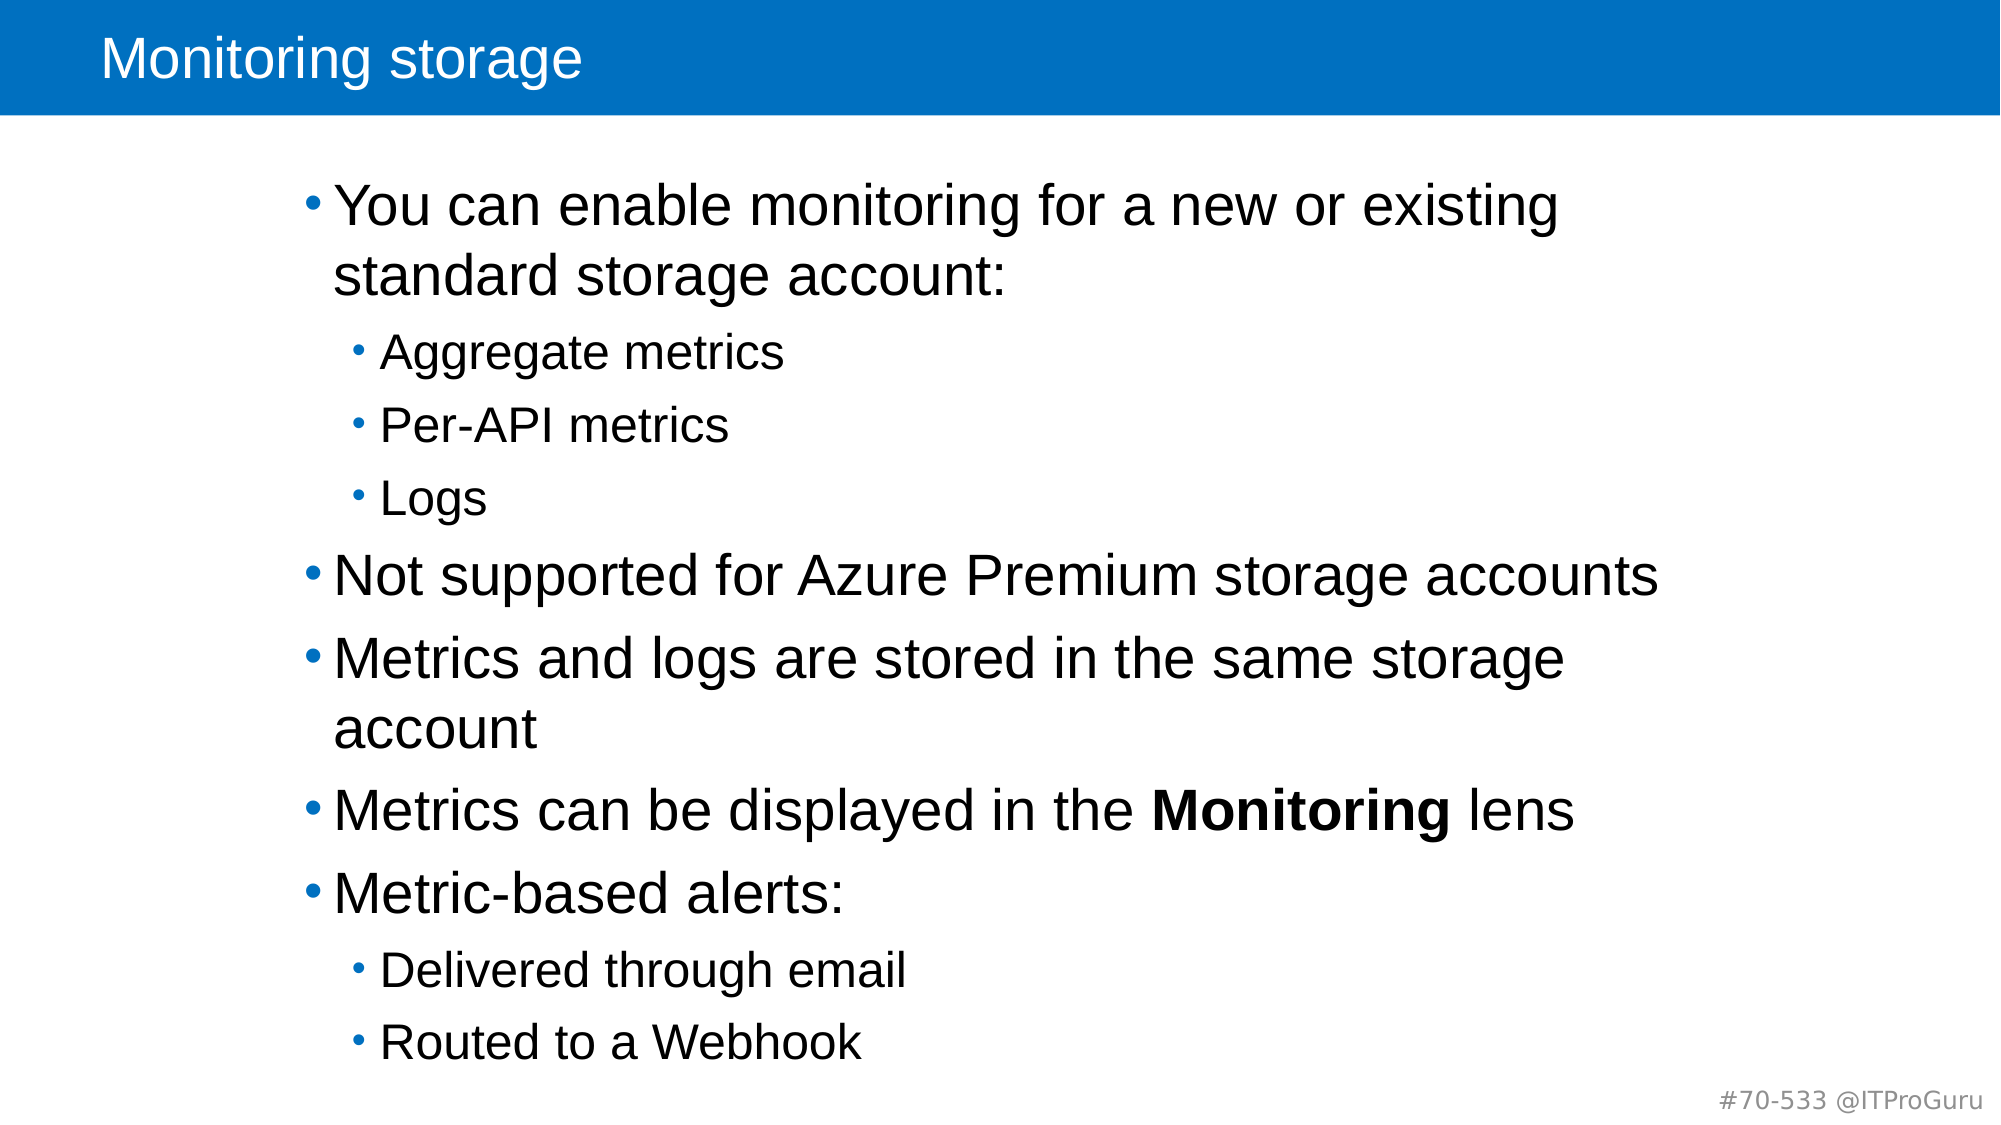

# Monitoring storage
You can enable monitoring for a new or existing standard storage account:
Aggregate metrics
Per-API metrics
Logs
Not supported for Azure Premium storage accounts
Metrics and logs are stored in the same storage account
Metrics can be displayed in the Monitoring lens
Metric-based alerts:
Delivered through email
Routed to a Webhook